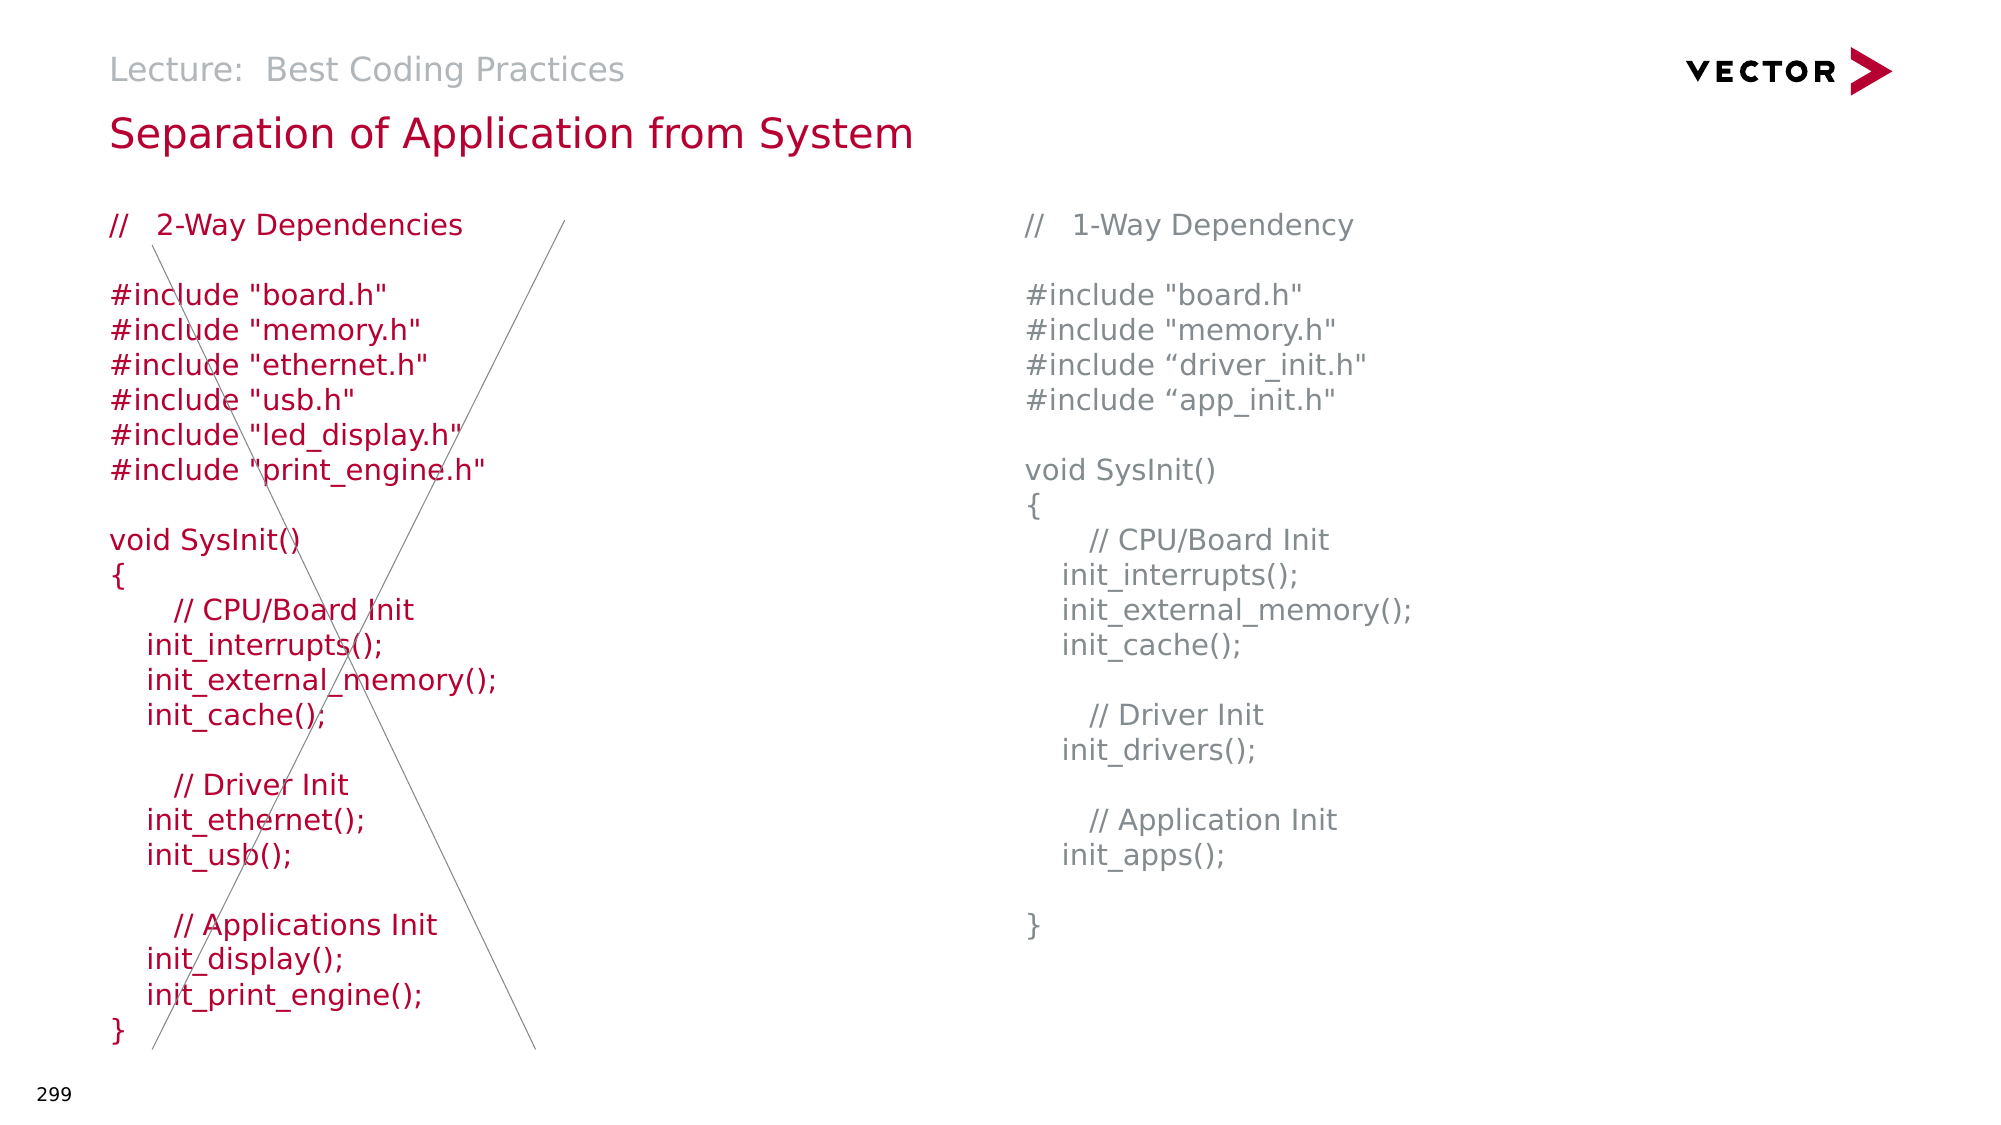

# Lecture:  Best Coding Practices
Separation of Application from System
//   2-Way Dependencies

#include "board.h"
#include "memory.h"
#include "ethernet.h"
#include "usb.h"
#include "led_display.h"
#include "print_engine.h"

void SysInit()
{
       // CPU/Board Init
    init_interrupts();
    init_external_memory();
    init_cache();

       // Driver Init
    init_ethernet();
    init_usb();

       // Applications Init
    init_display();
    init_print_engine();
}

//   1-Way Dependency

#include "board.h"
#include "memory.h"
#include “driver_init.h"
#include “app_init.h"

void SysInit()
{
       // CPU/Board Init
    init_interrupts();
    init_external_memory();
    init_cache();

       // Driver Init
    init_drivers();

       // Application Init
    init_apps();

}